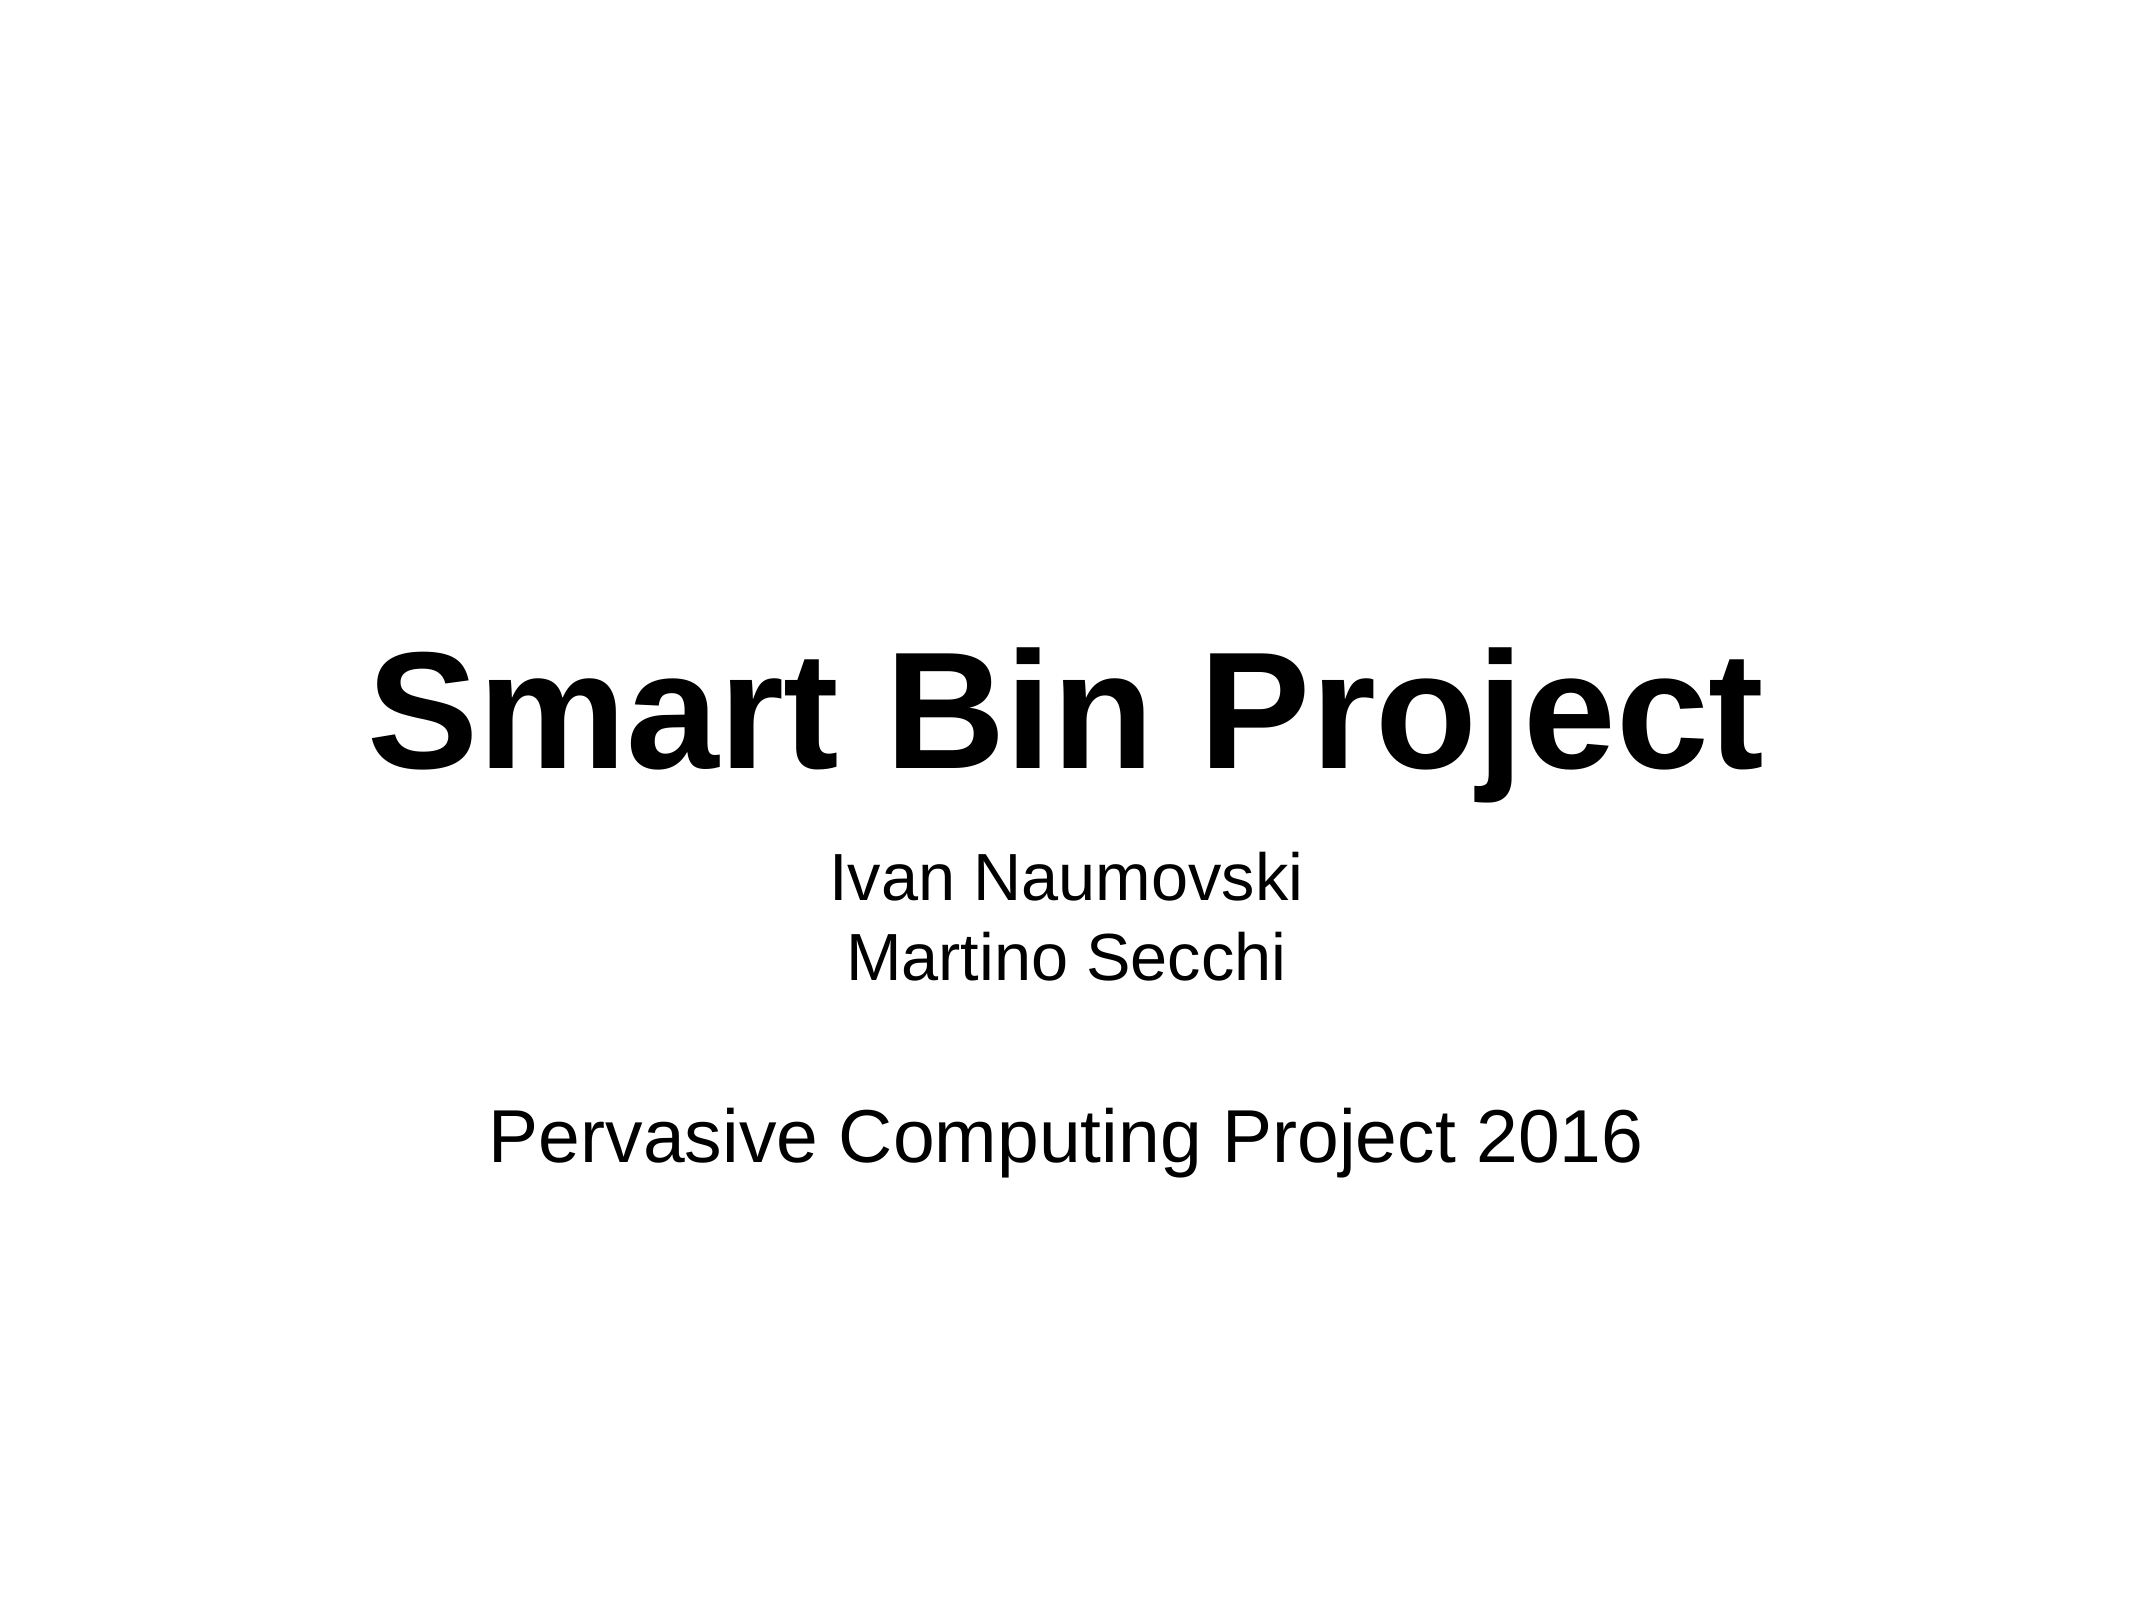

# Smart Bin Project
Ivan Naumovski
Martino Secchi
Pervasive Computing Project 2016